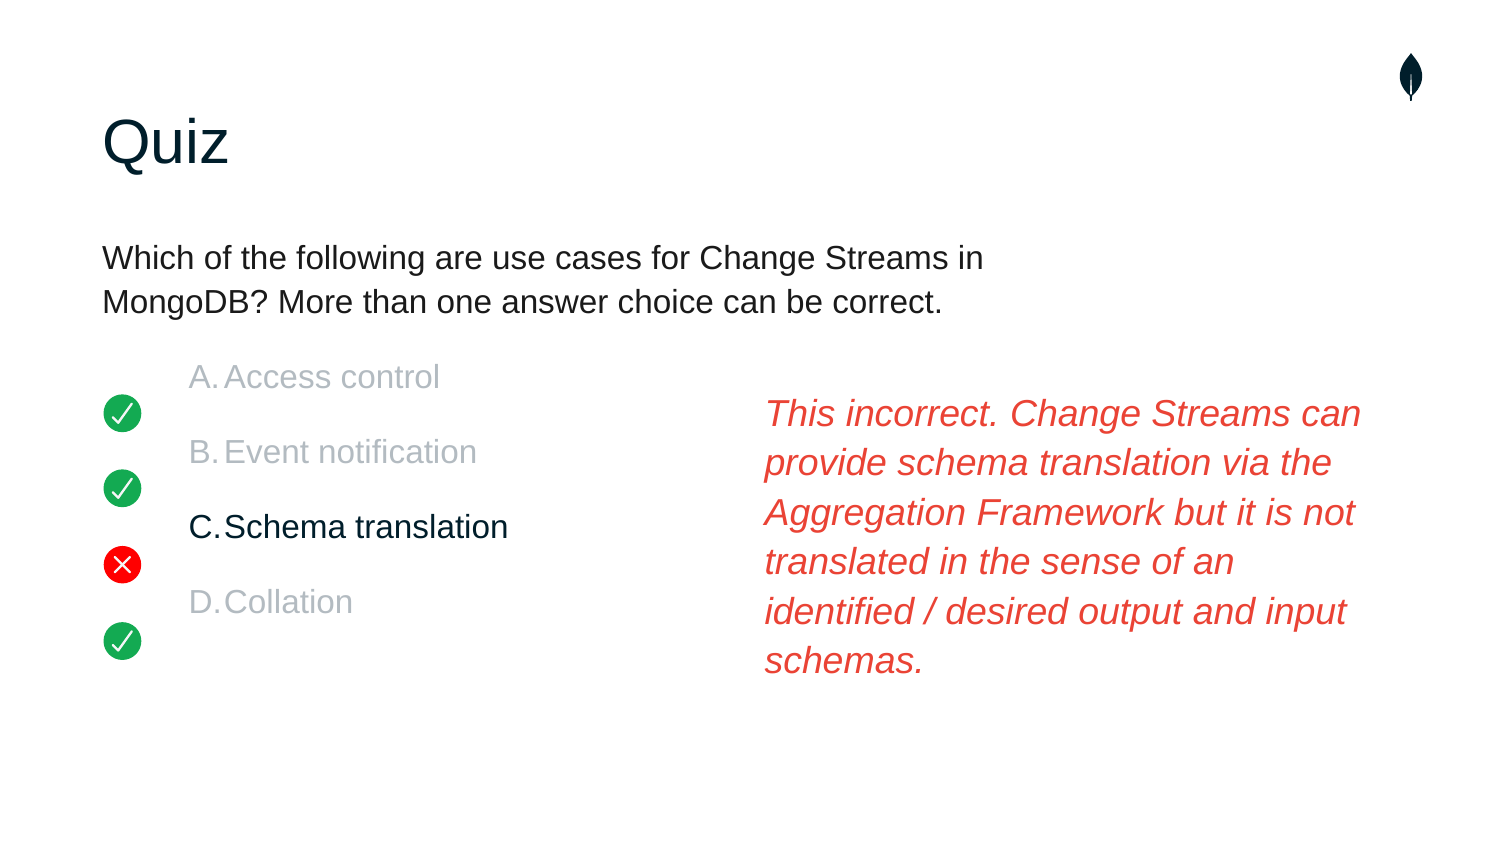

# Quiz
Which of the following are use cases for Change Streams in MongoDB? More than one answer choice can be correct.
Access control
Event notification
Schema translation
Collation
This incorrect. Change Streams can provide schema translation via the Aggregation Framework but it is not translated in the sense of an identified / desired output and input schemas.